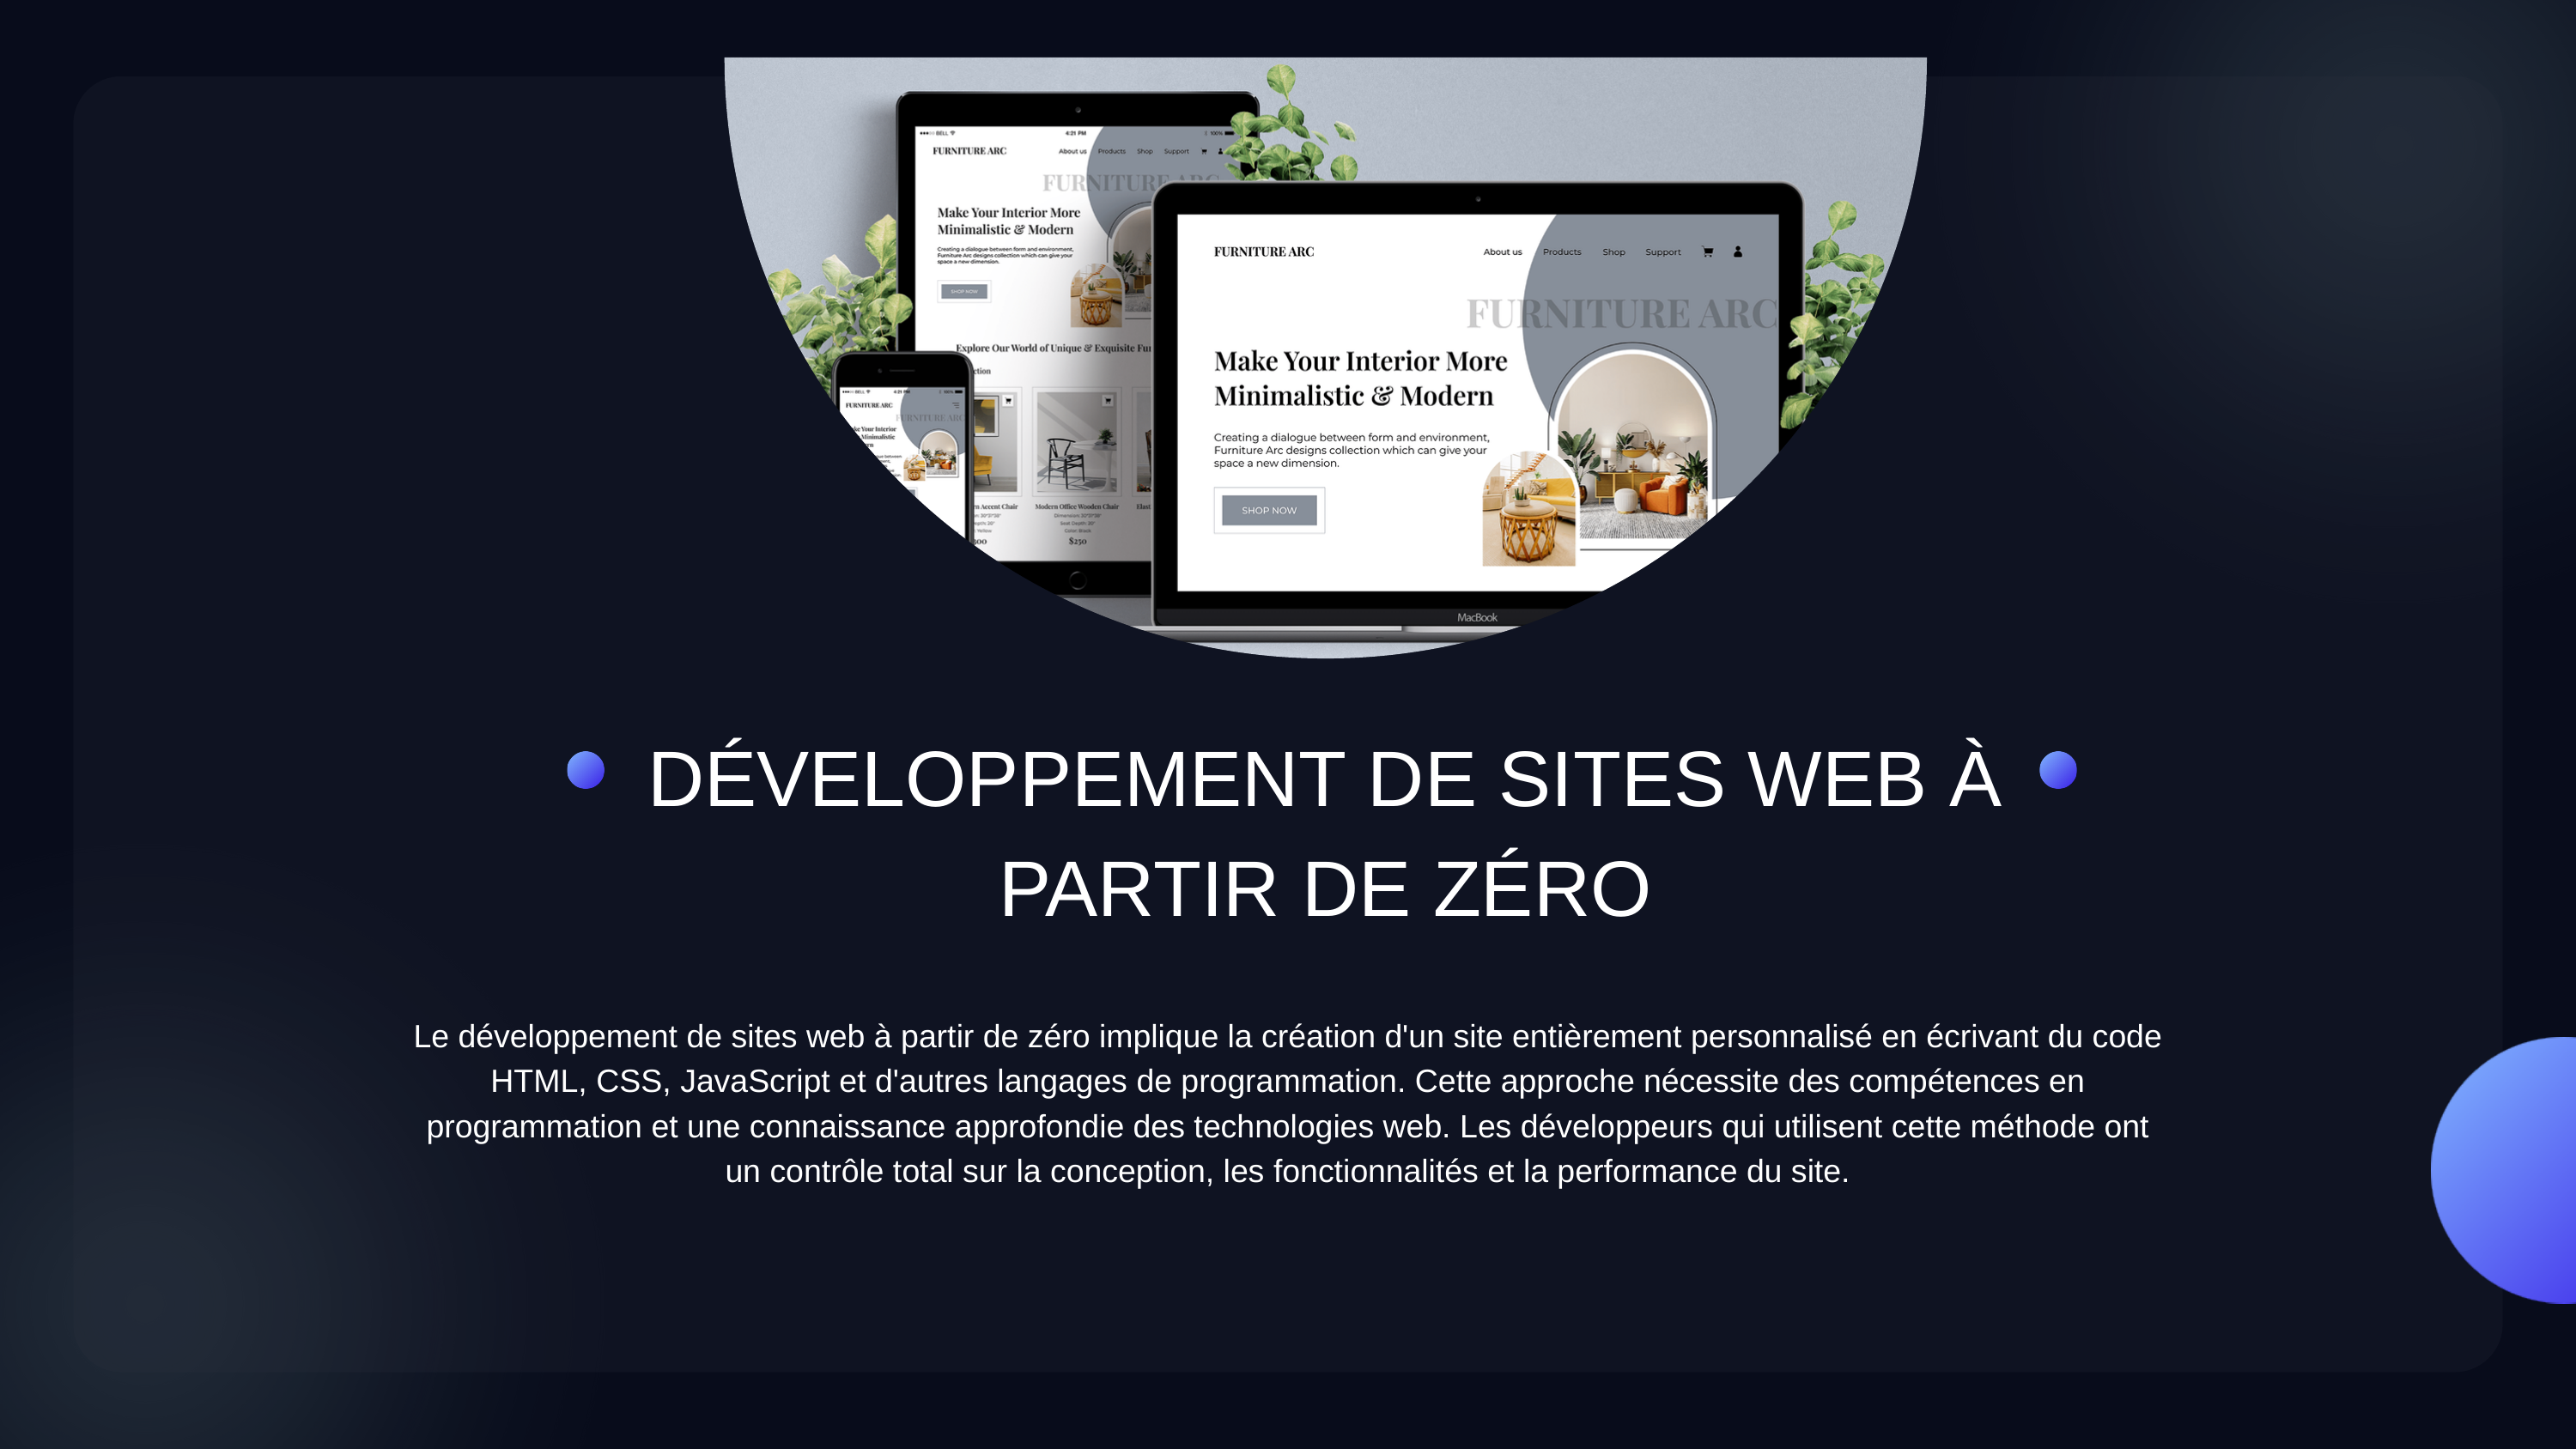

DÉVELOPPEMENT DE SITES WEB À PARTIR DE ZÉRO

Le développement de sites web à partir de zéro implique la création d'un site entièrement personnalisé en écrivant du code HTML, CSS, JavaScript et d'autres langages de programmation. Cette approche nécessite des compétences en programmation et une connaissance approfondie des technologies web. Les développeurs qui utilisent cette méthode ont un contrôle total sur la conception, les fonctionnalités et la performance du site.